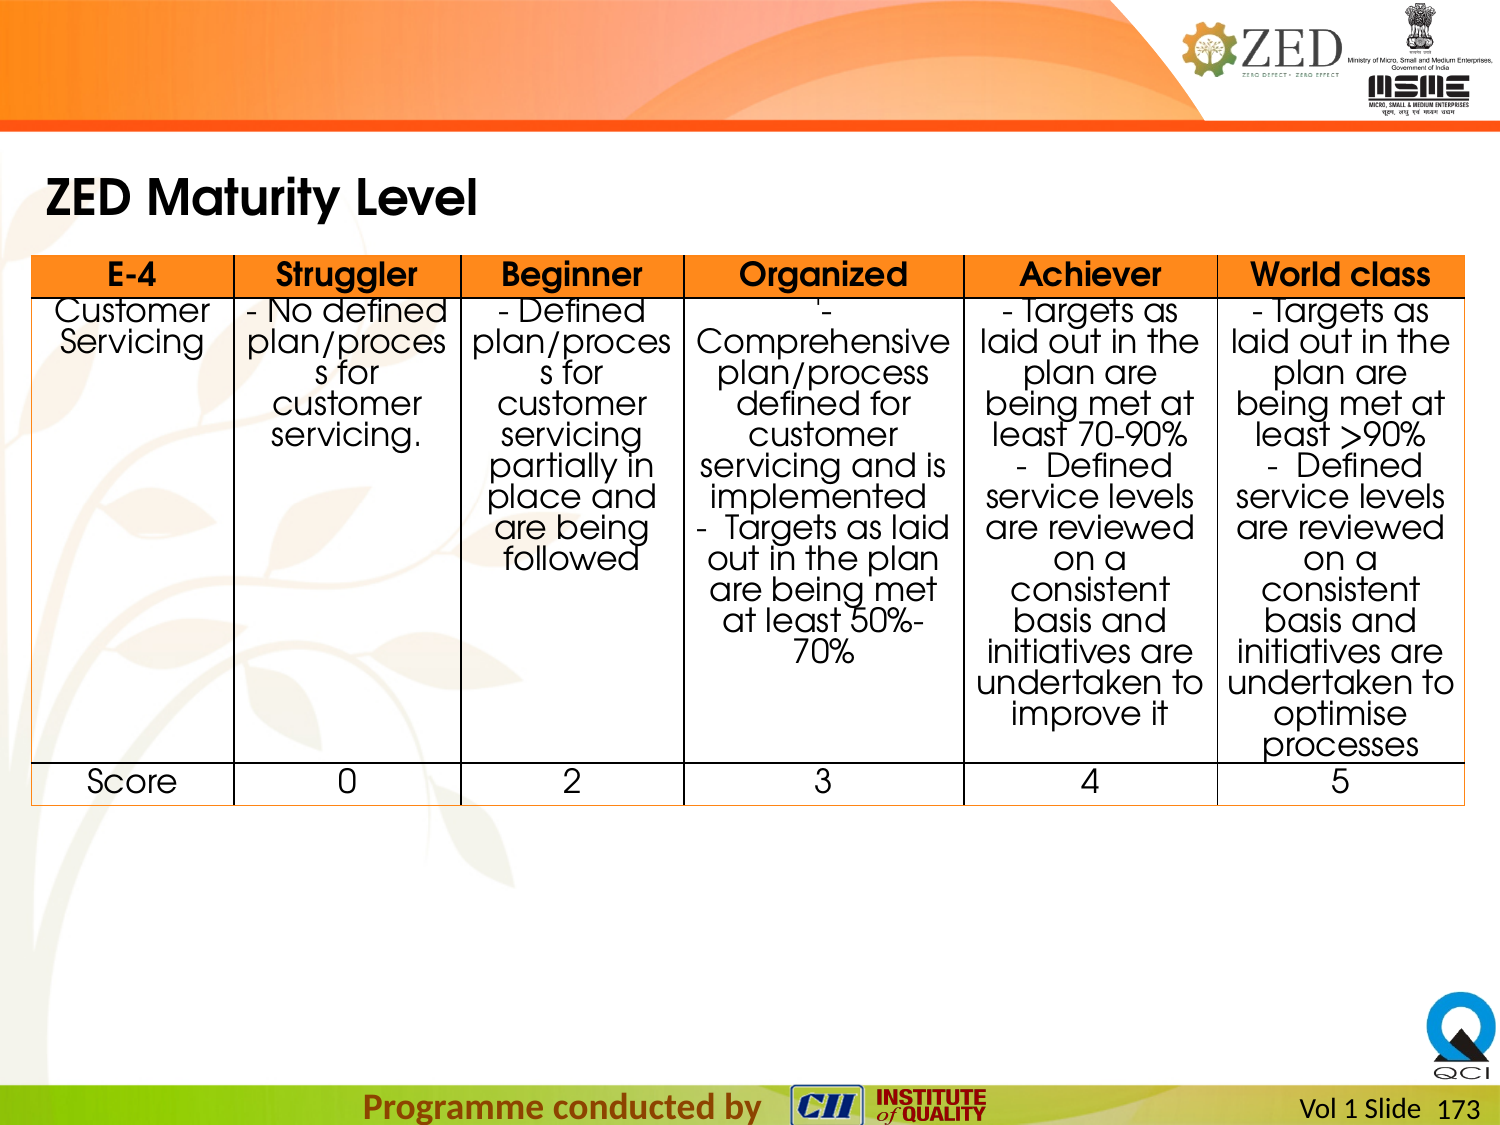

ZED Maturity Level
| E-4 | Struggler | Beginner | Organized | Achiever | World class |
| --- | --- | --- | --- | --- | --- |
| Customer Servicing | - No defined plan/process for customer servicing. | - Defined plan/process for customer servicing partially in place and are being followed | '- Comprehensive plan/process defined for customer servicing and is implemented - Targets as laid out in the plan are being met at least 50%-70% | - Targets as laid out in the plan are being met at least 70-90% - Defined service levels are reviewed on a consistent basis and initiatives are undertaken to improve it | - Targets as laid out in the plan are being met at least >90% - Defined service levels are reviewed on a consistent basis and initiatives are undertaken to optimise processes |
| Score | 0 | 2 | 3 | 4 | 5 |